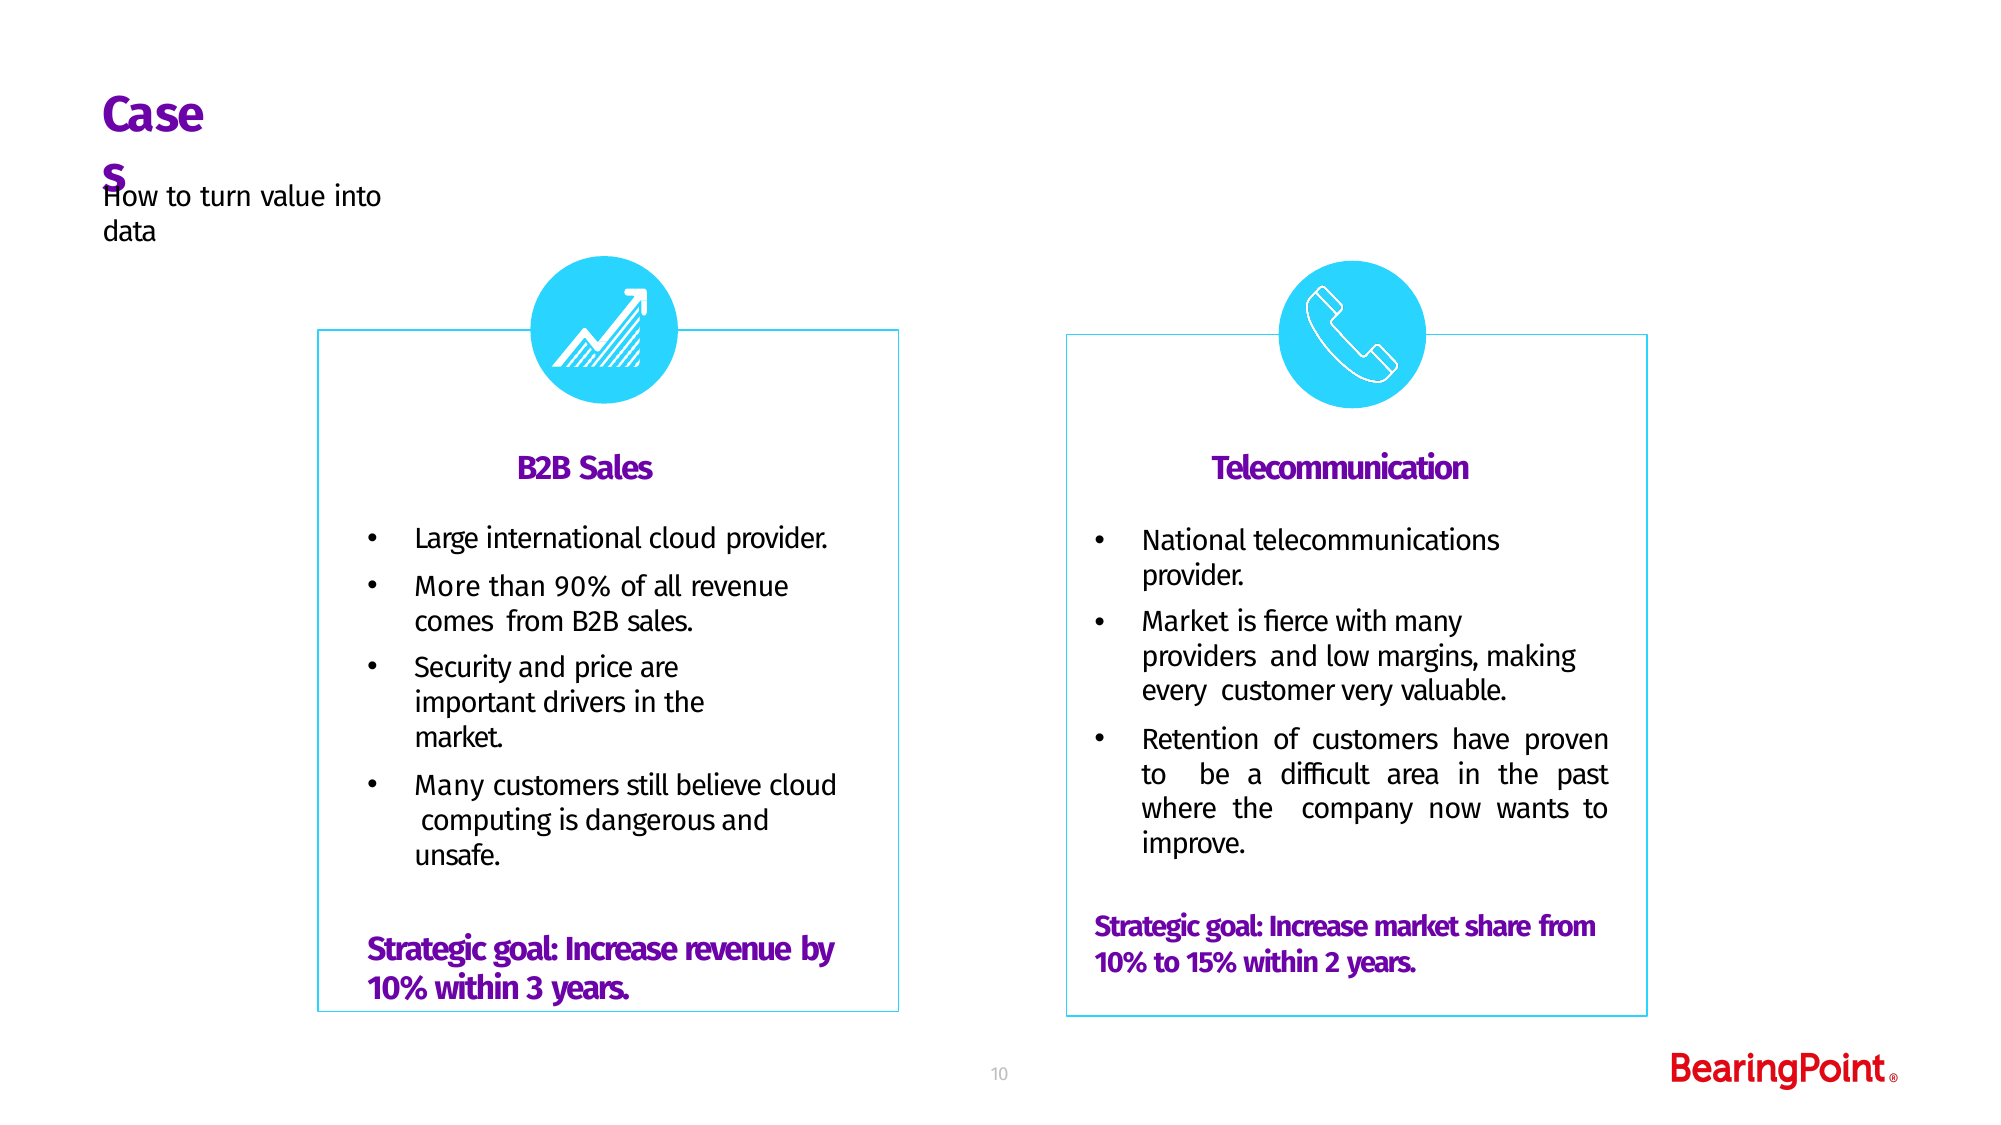

# Cases
How to turn value into data

B2B Sales
Large international cloud provider.
More than 90% of all revenue comes  from B2B sales.
Security and price are  important drivers in the market.
Many customers still believe cloud  computing is dangerous and unsafe.

Strategic goal: Increase revenue by  10% within 3 years.
Telecommunication
National telecommunications provider.
Market is fierce with many providers  and low margins, making every  customer very valuable.
Retention of customers have proven to  be a difficult area in the past where the  company now wants to improve.

Strategic goal: Increase market share from  10% to 15% within 2 years.
10